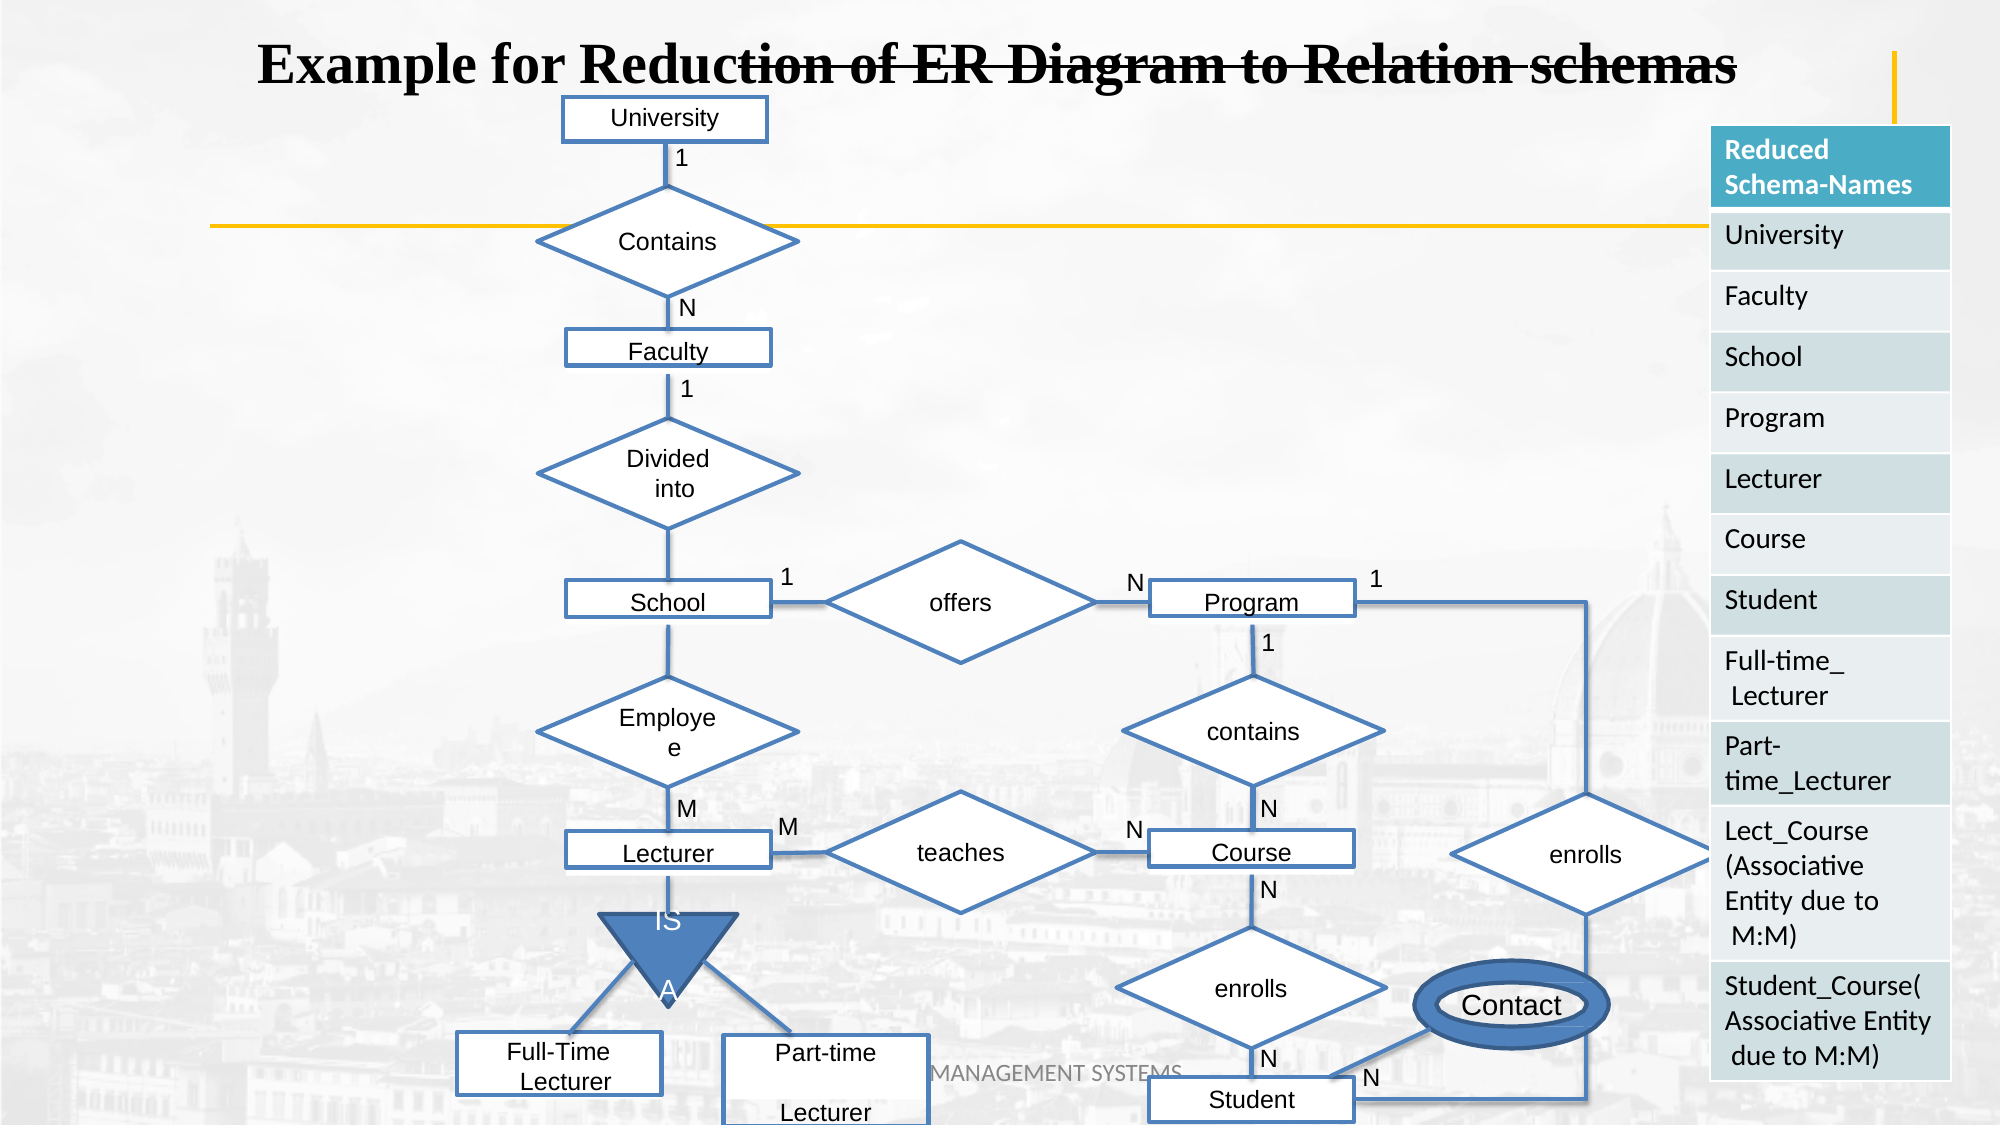

# Example for Reduction of ER Diagram to Relation schemas

| University |  |
| --- | --- |
|  | 1 |

Reduced  Schema-Names

University
Contains

Faculty
N

Faculty
School
1
Program

Divided  into
Lecturer
Course

1
1
N
Student

Program

School
offers
1
Full-time_  Lecturer

Employe  e
contains
Part-  time_Lecturer

N
M

M
Lect_Course  (Associative  Entity due to  M:M)
N

Course

Lecturer
teaches
enrolls
N

IS  A

Student_Course(  Associative Entity  due to M:M)
enrolls
Contact

Full-Time  Lecturer

Part-time  Lecturer
N
MANAGEMENT SYSTEMS
N
DATABASE
50

Student